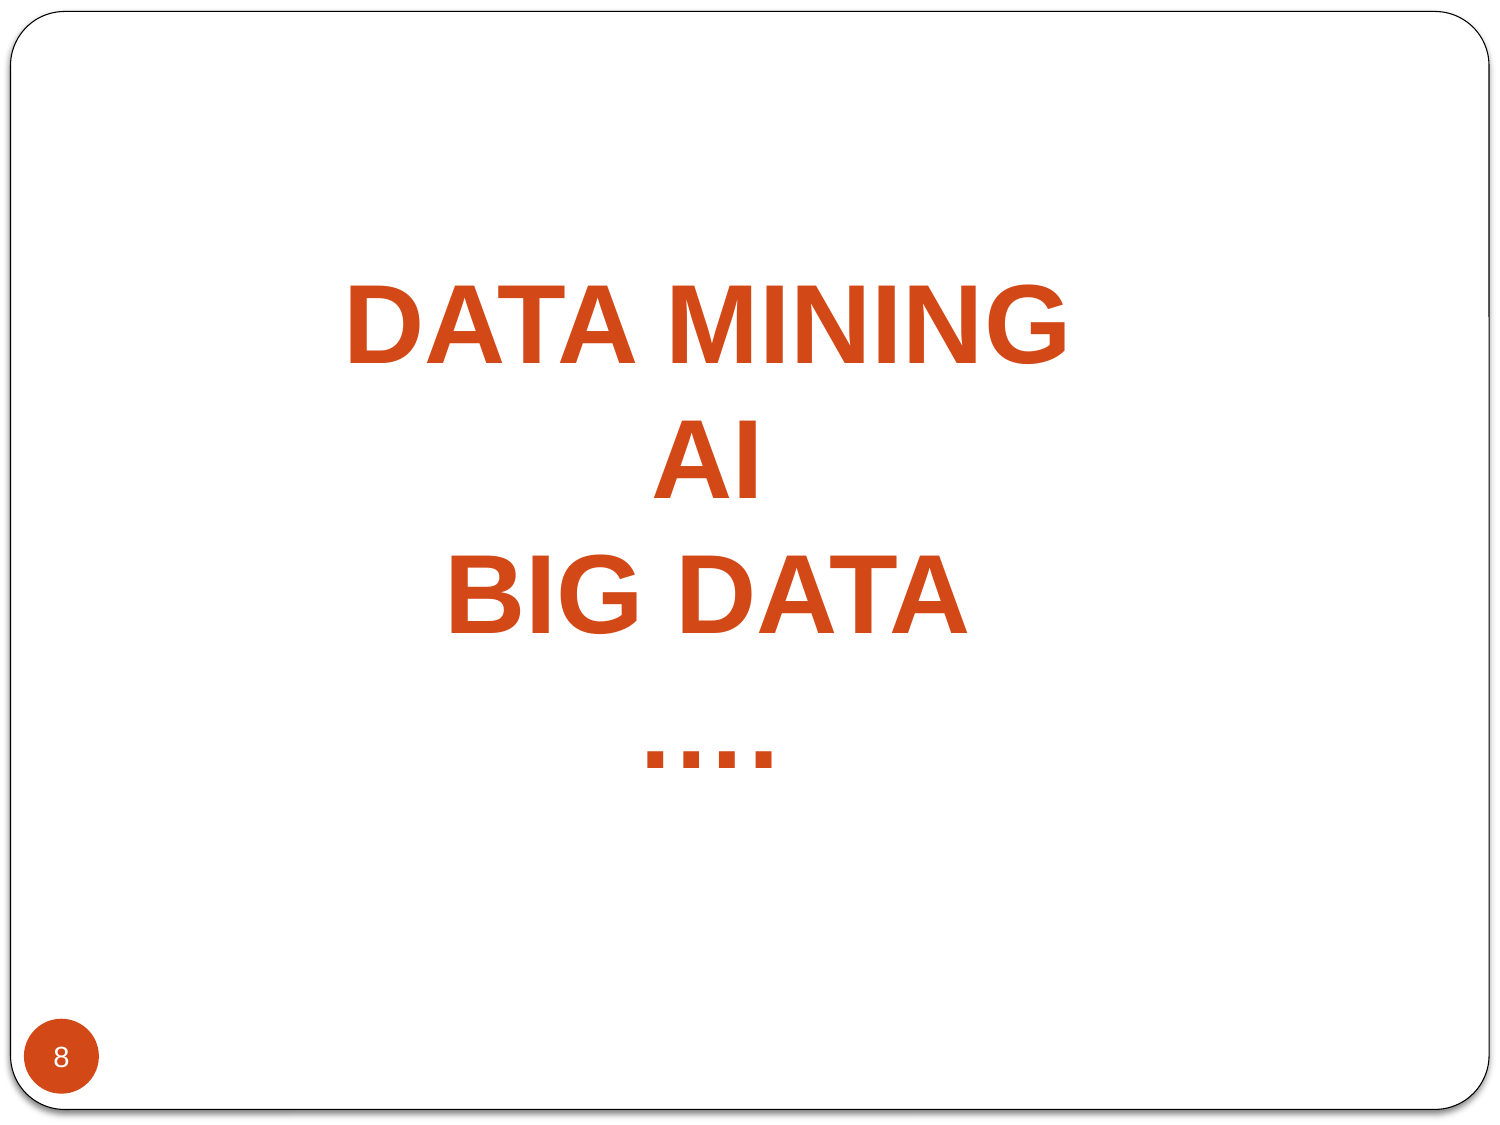

Data Mining
AI
Big DATA
….
8